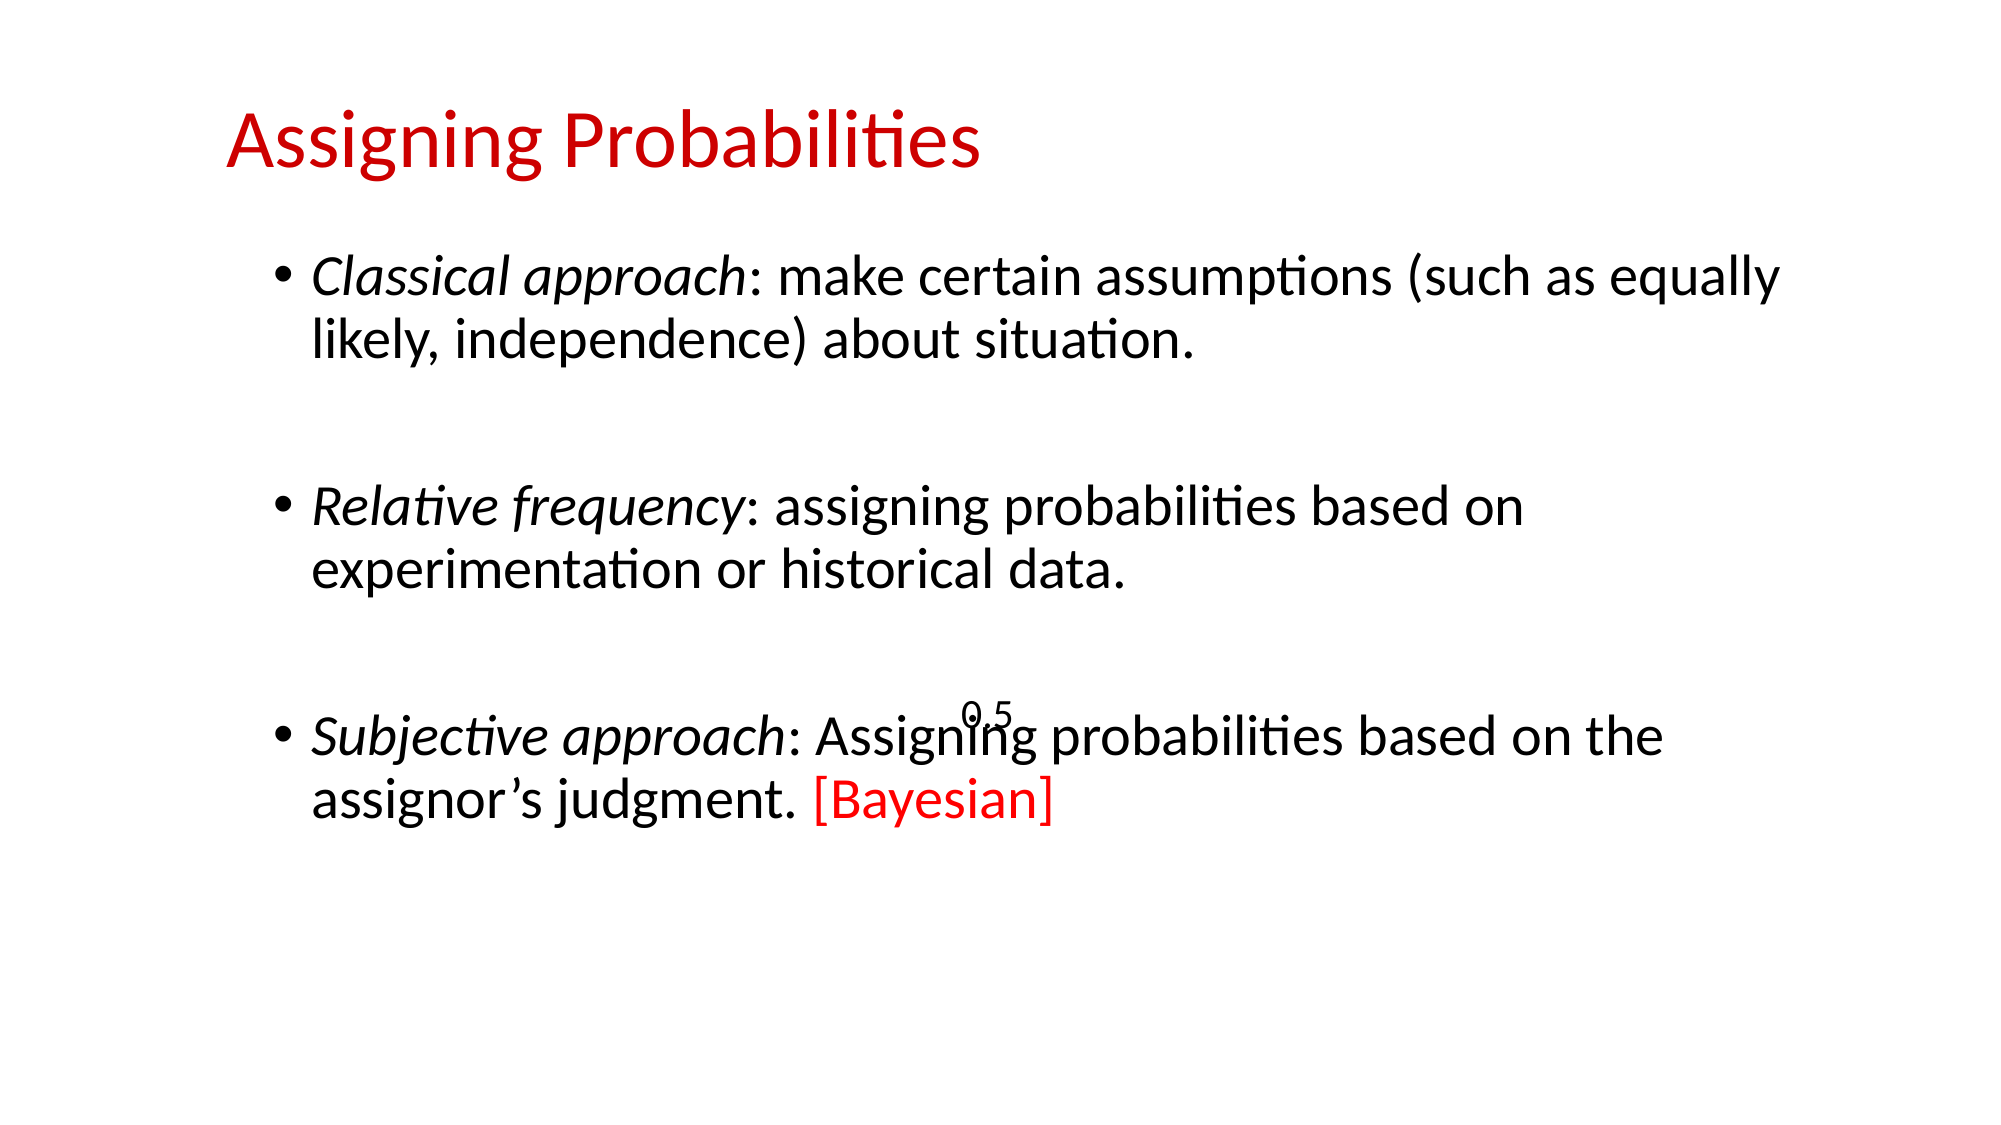

# Assigning Probabilities
Classical approach: make certain assumptions (such as equally likely, independence) about situation.

Relative frequency: assigning probabilities based on experimentation or historical data.

Subjective approach: Assigning probabilities based on the assignor’s judgment. [Bayesian]
0.5